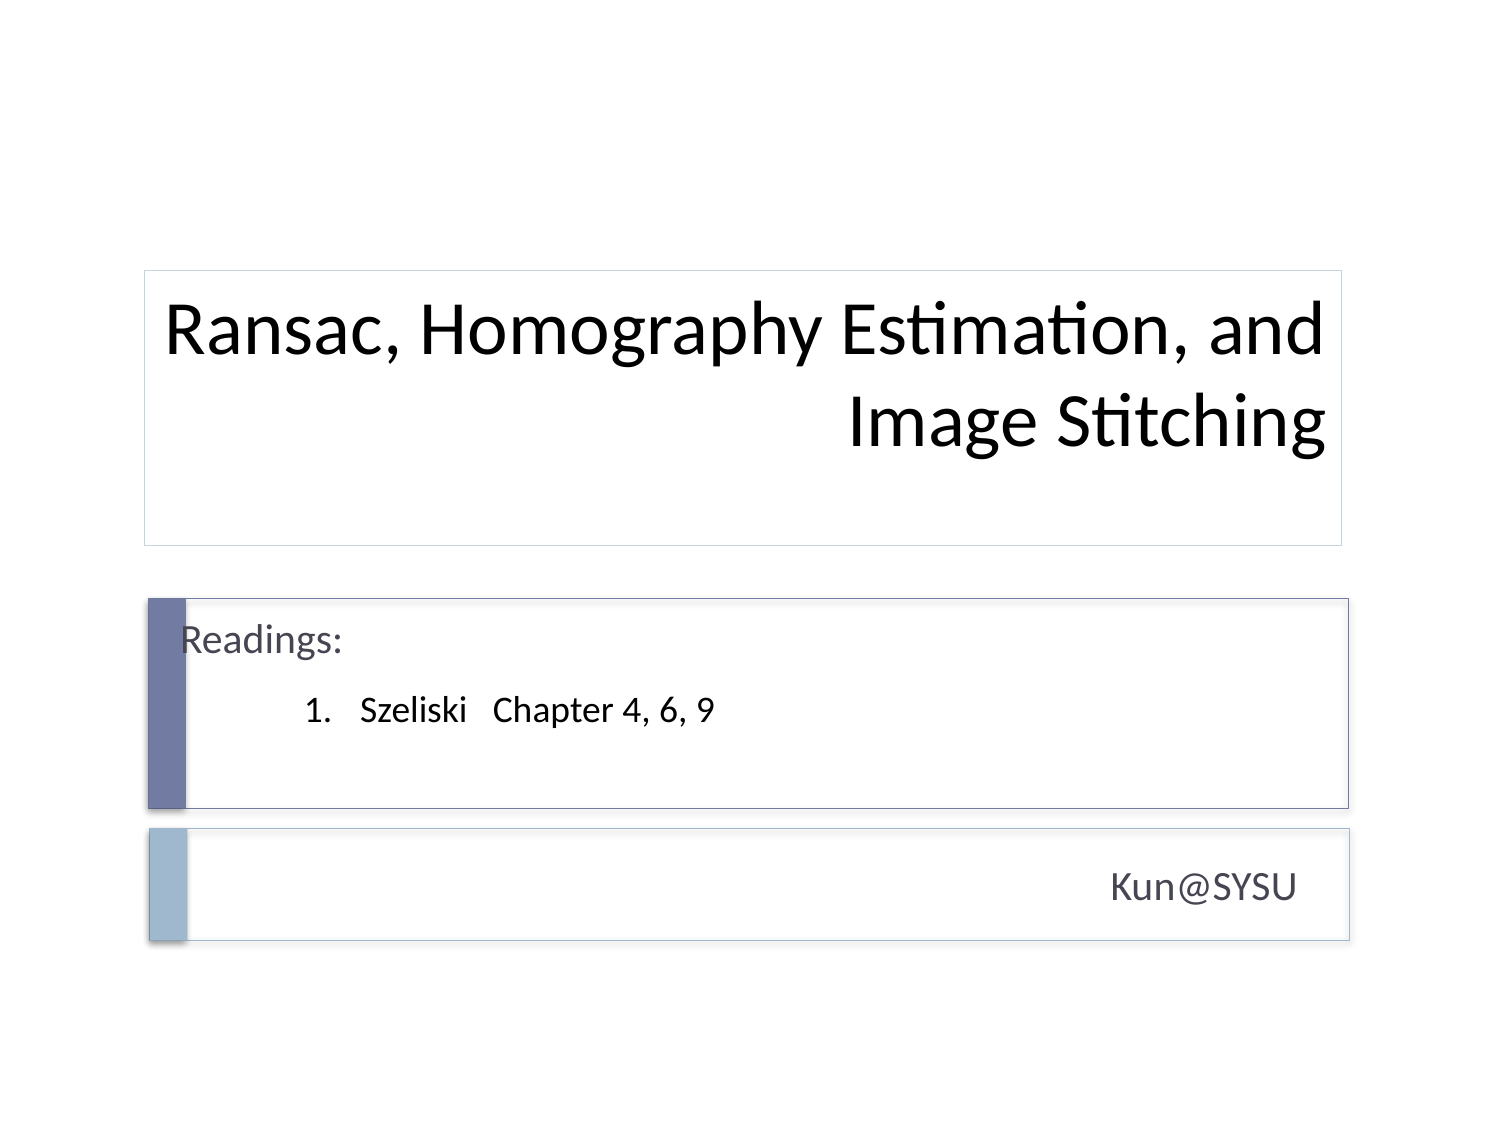

# Ransac, Homography Estimation, and Image Stitching
Readings:
Szeliski   Chapter 4, 6, 9
Kun@SYSU